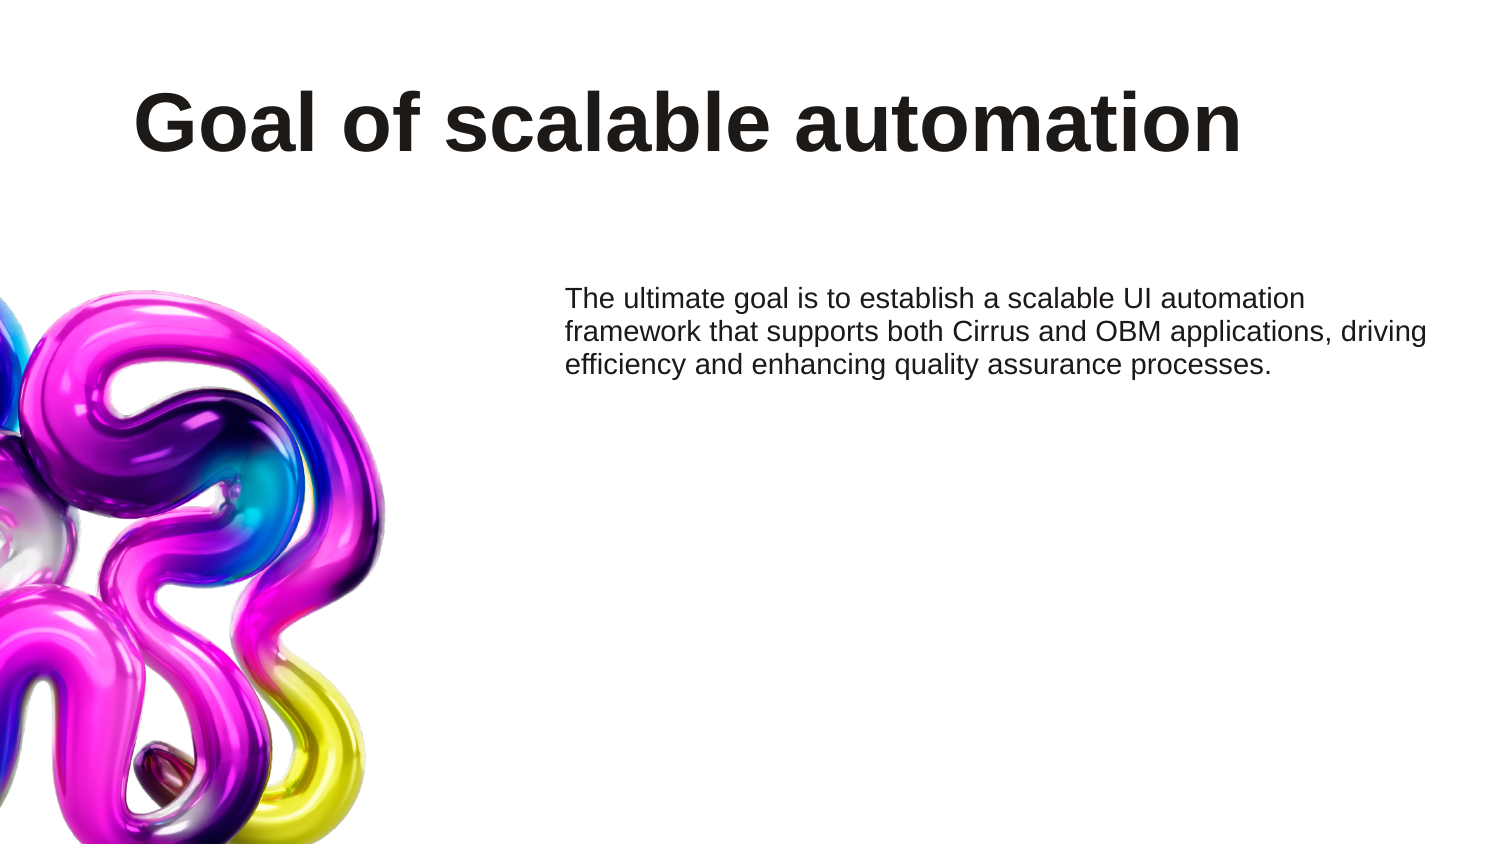

# Goal of scalable automation
The ultimate goal is to establish a scalable UI automation framework that supports both Cirrus and OBM applications, driving efficiency and enhancing quality assurance processes.